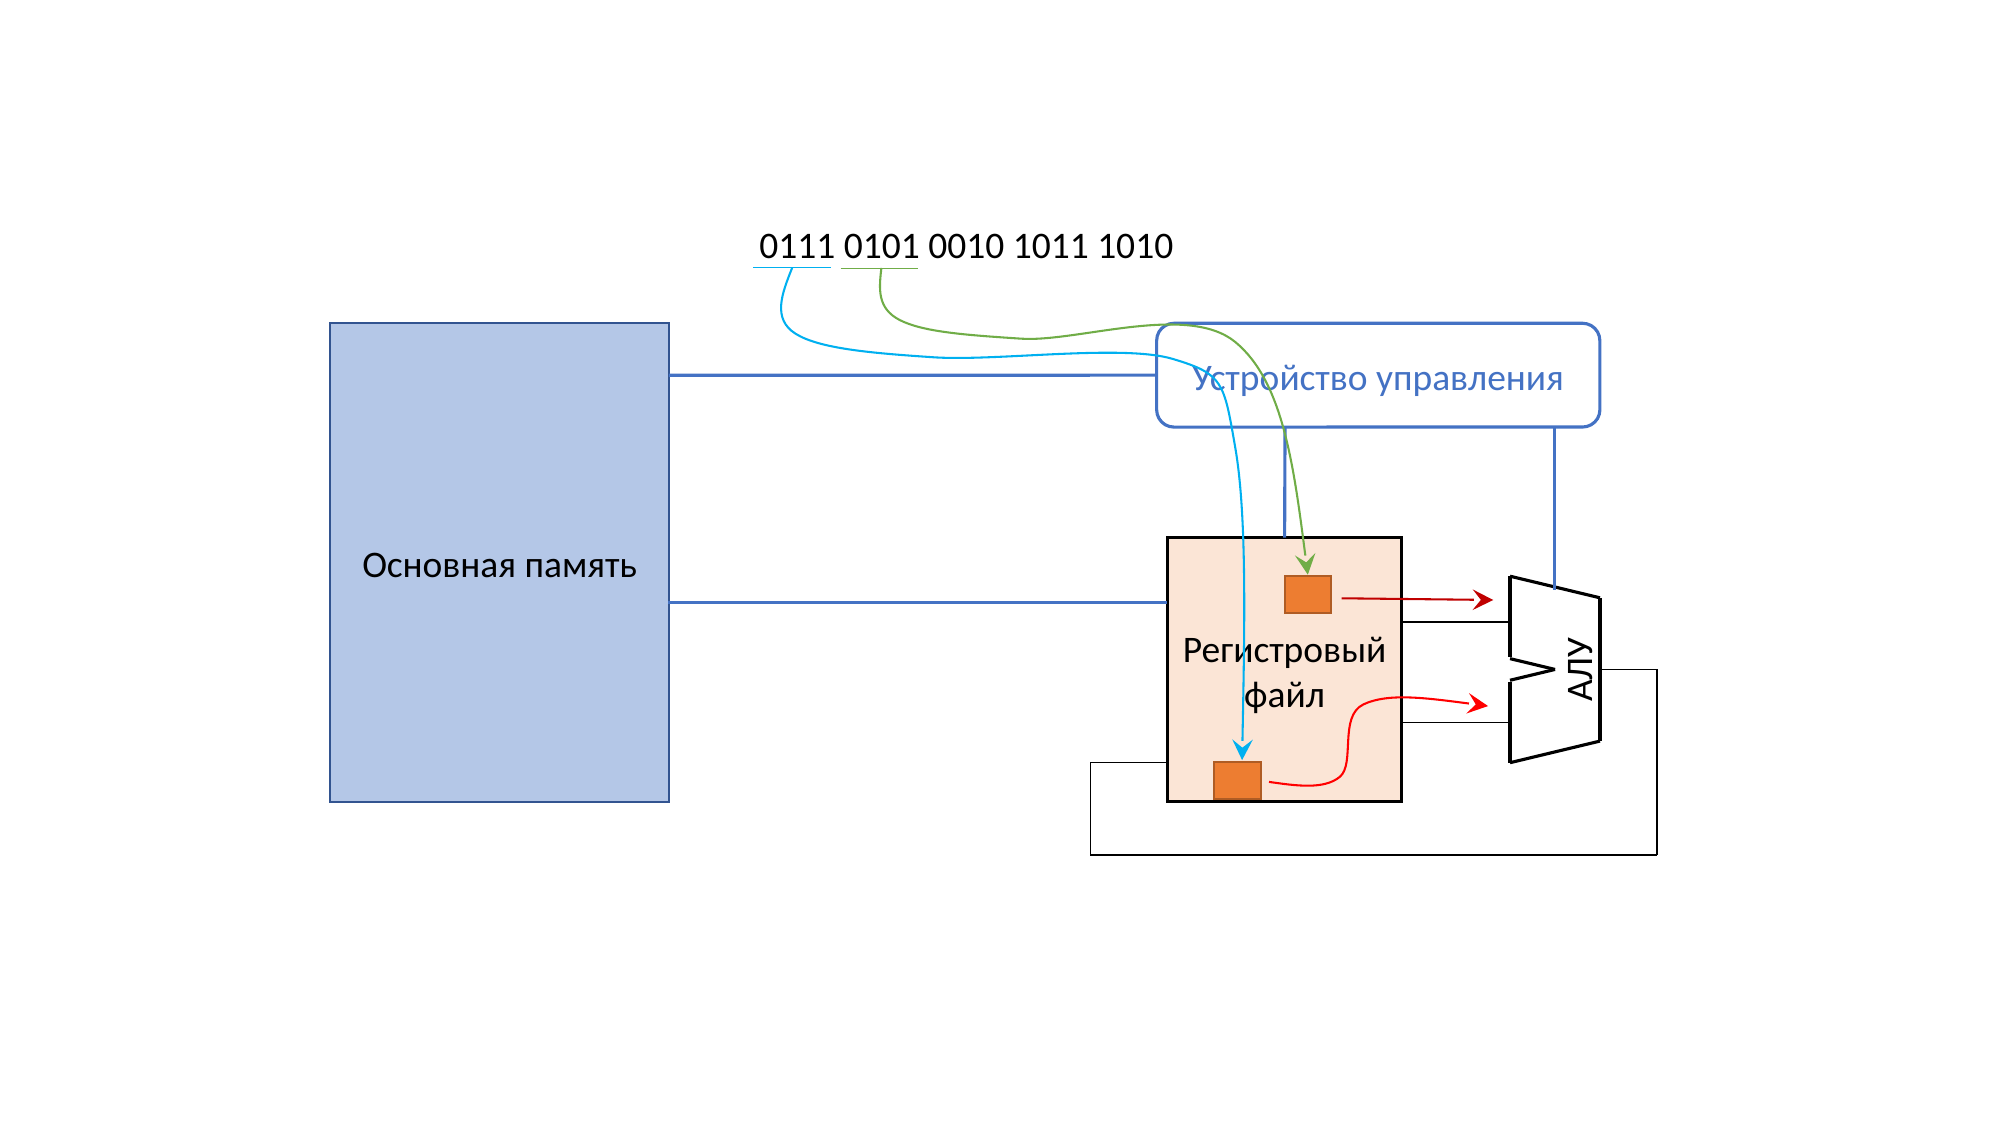

0111 0101 0010 1011 1010

Устройство управления
Основная память
Регистровый файл

АЛУ